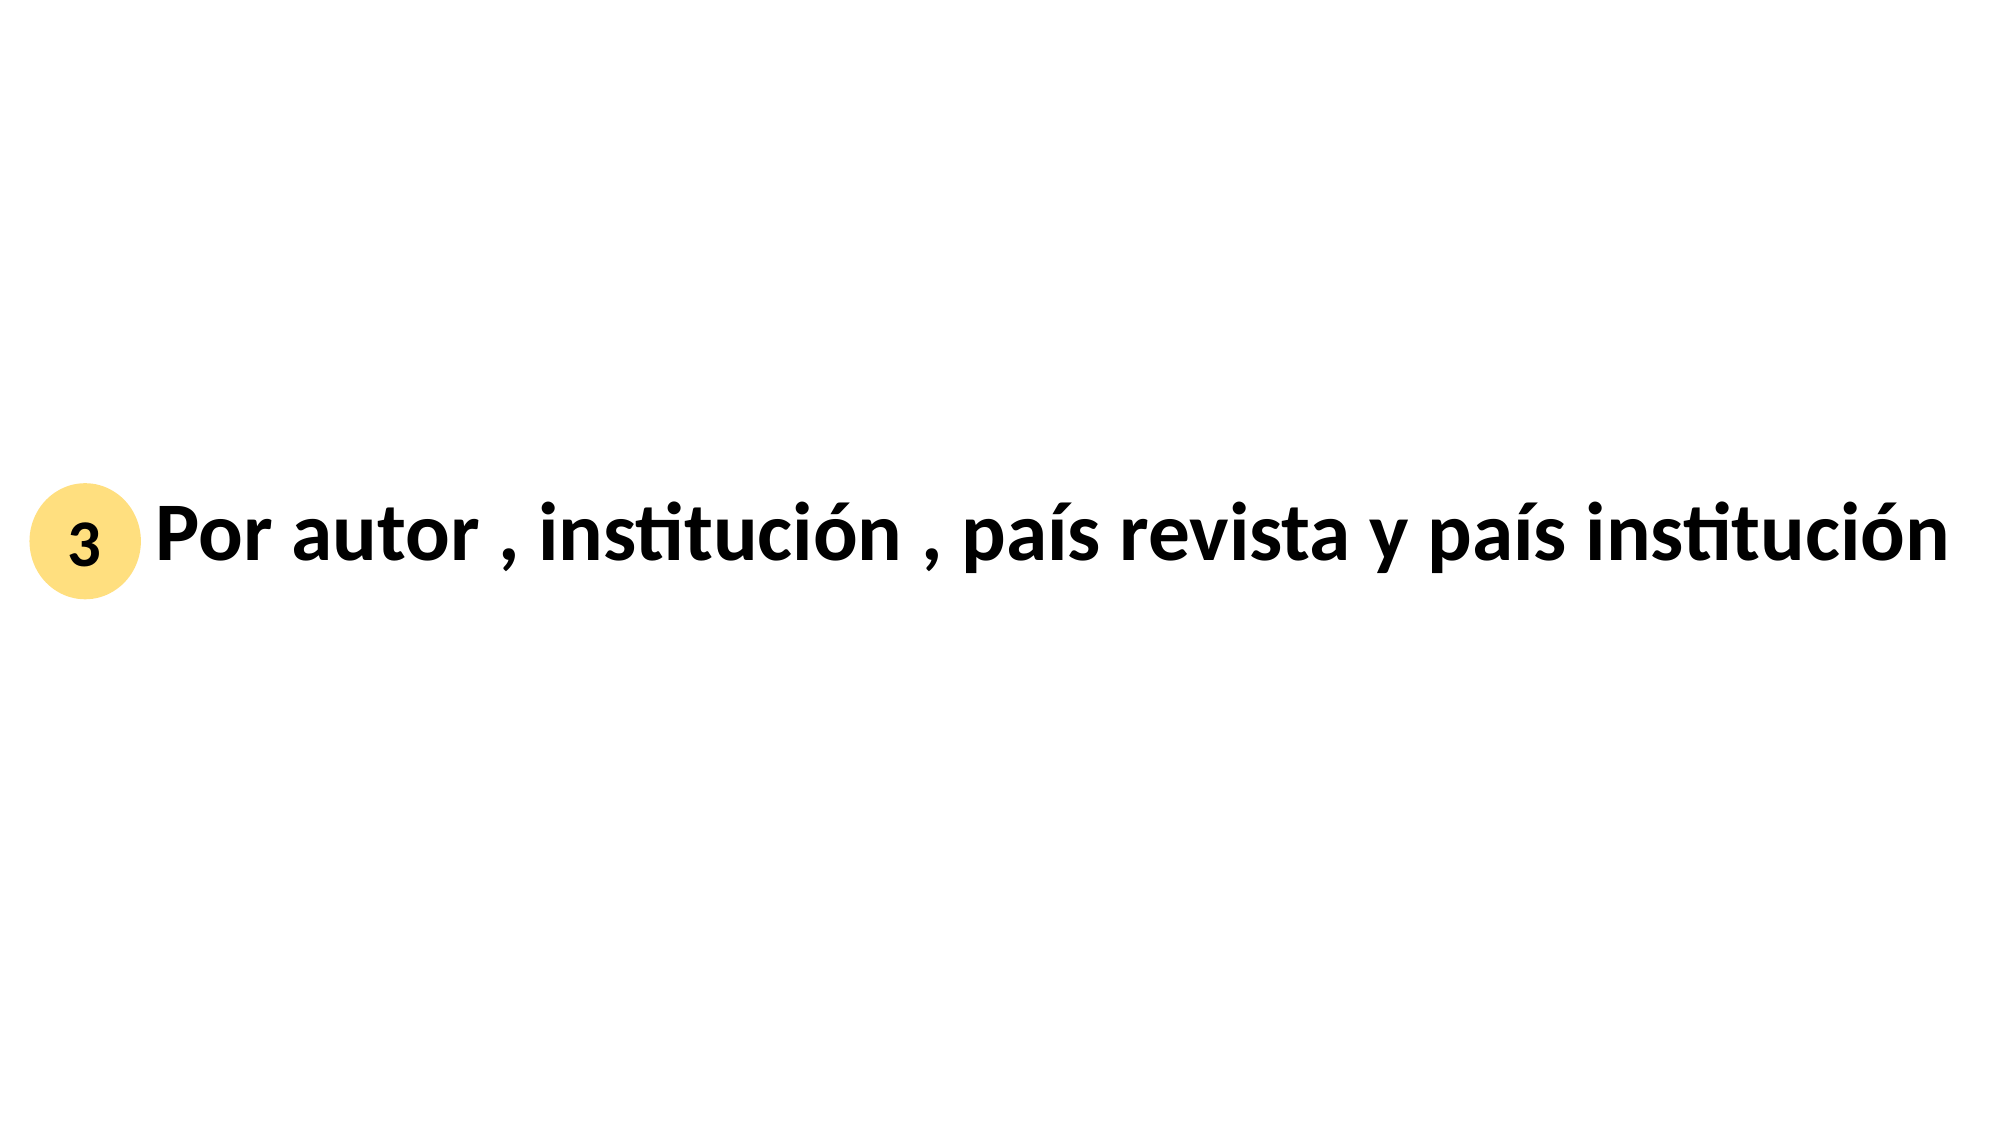

Por autor , institución , país revista y país institución

3